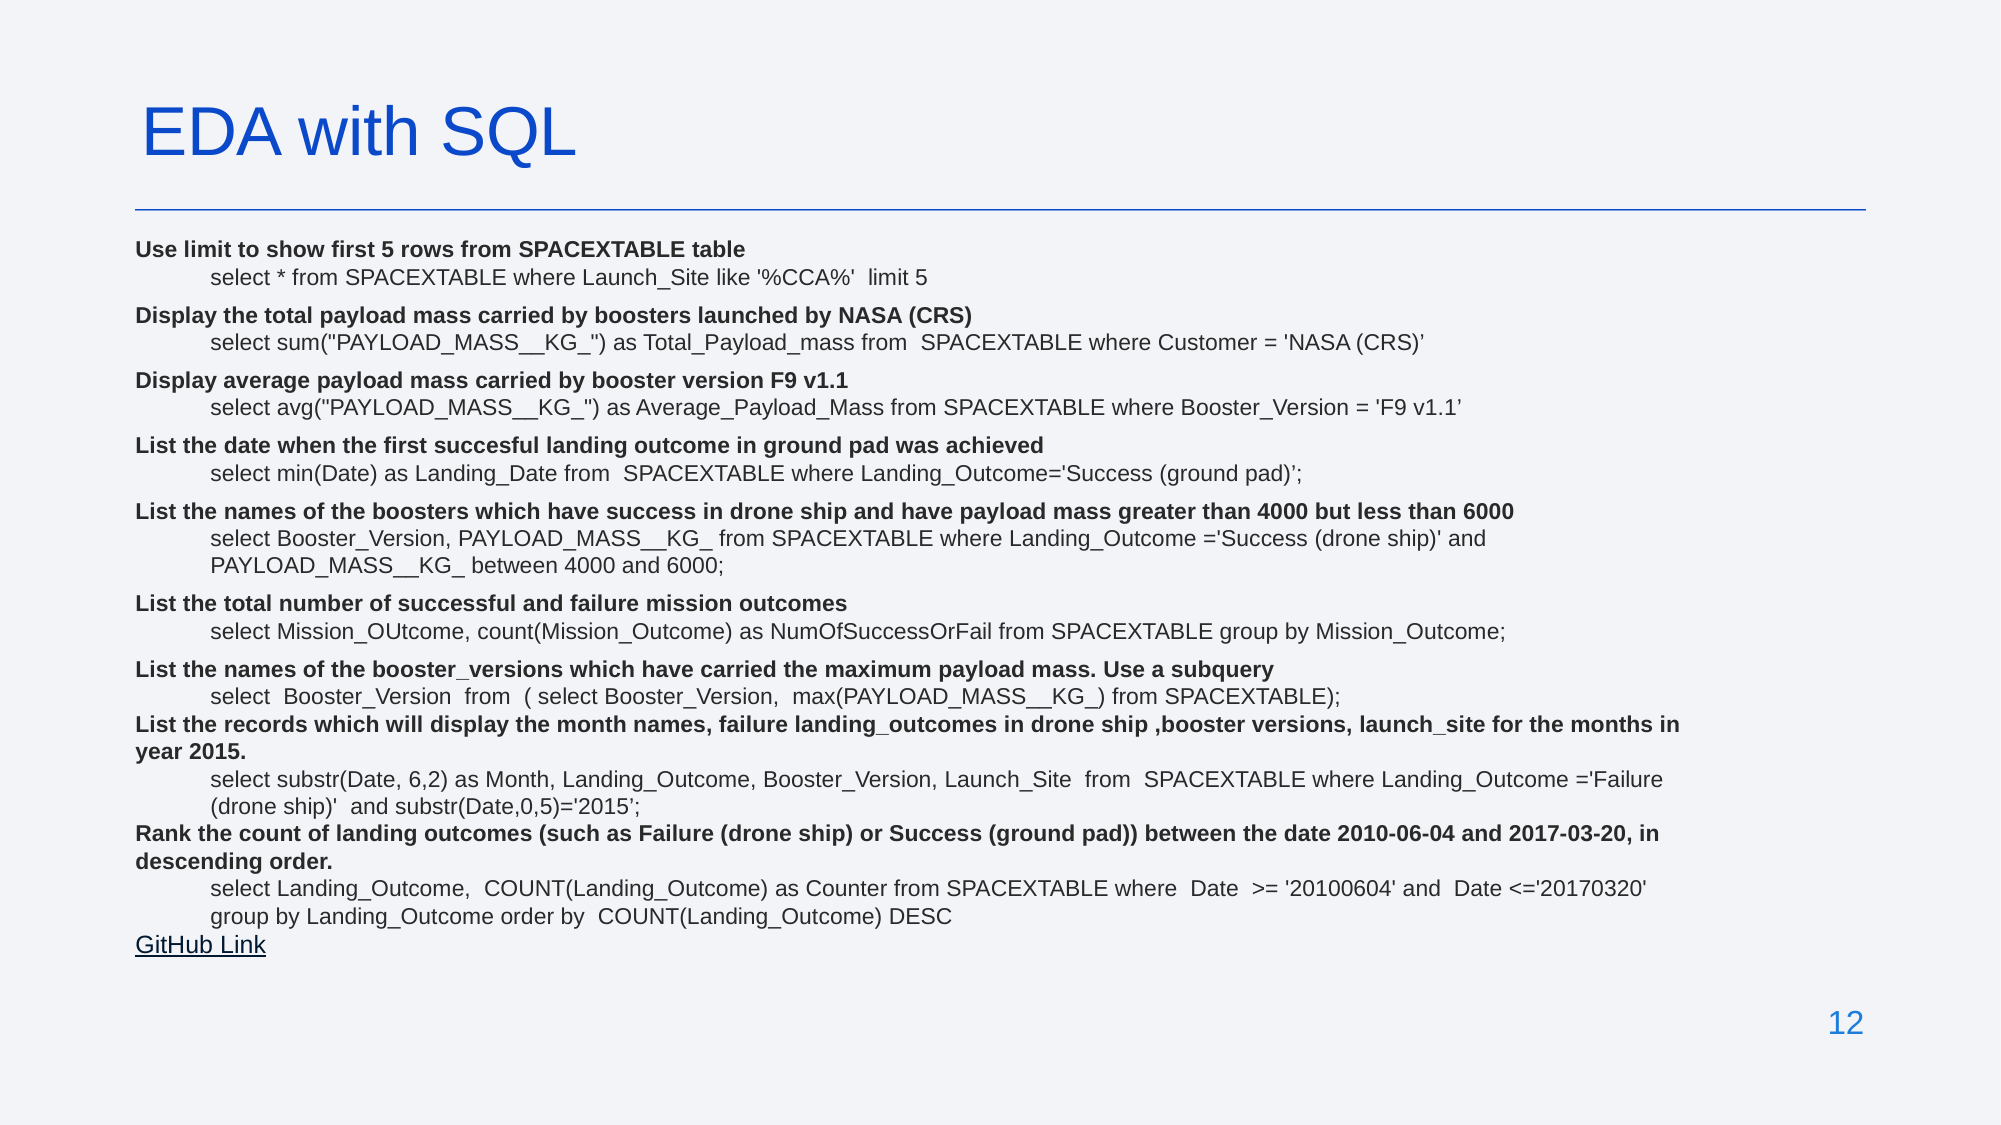

EDA with SQL
Use limit to show first 5 rows from SPACEXTABLE table
select * from SPACEXTABLE where Launch_Site like '%CCA%'  limit 5
Display the total payload mass carried by boosters launched by NASA (CRS)
select sum("PAYLOAD_MASS__KG_") as Total_Payload_mass from  SPACEXTABLE where Customer = 'NASA (CRS)’
Display average payload mass carried by booster version F9 v1.1
select avg("PAYLOAD_MASS__KG_") as Average_Payload_Mass from SPACEXTABLE where Booster_Version = 'F9 v1.1’
List the date when the first succesful landing outcome in ground pad was achieved
select min(Date) as Landing_Date from  SPACEXTABLE where Landing_Outcome='Success (ground pad)’;
List the names of the boosters which have success in drone ship and have payload mass greater than 4000 but less than 6000
select Booster_Version, PAYLOAD_MASS__KG_ from SPACEXTABLE where Landing_Outcome ='Success (drone ship)' and PAYLOAD_MASS__KG_ between 4000 and 6000;
List the total number of successful and failure mission outcomes
select Mission_OUtcome, count(Mission_Outcome) as NumOfSuccessOrFail from SPACEXTABLE group by Mission_Outcome;
List the names of the booster_versions which have carried the maximum payload mass. Use a subquery
select  Booster_Version  from  ( select Booster_Version,  max(PAYLOAD_MASS__KG_) from SPACEXTABLE);
List the records which will display the month names, failure landing_outcomes in drone ship ,booster versions, launch_site for the months in year 2015.
select substr(Date, 6,2) as Month, Landing_Outcome, Booster_Version, Launch_Site  from  SPACEXTABLE where Landing_Outcome ='Failure (drone ship)'  and substr(Date,0,5)='2015’;
Rank the count of landing outcomes (such as Failure (drone ship) or Success (ground pad)) between the date 2010-06-04 and 2017-03-20, in descending order.
select Landing_Outcome,  COUNT(Landing_Outcome) as Counter from SPACEXTABLE where  Date  >= '20100604' and  Date <='20170320'  group by Landing_Outcome order by  COUNT(Landing_Outcome) DESC
GitHub Link

12